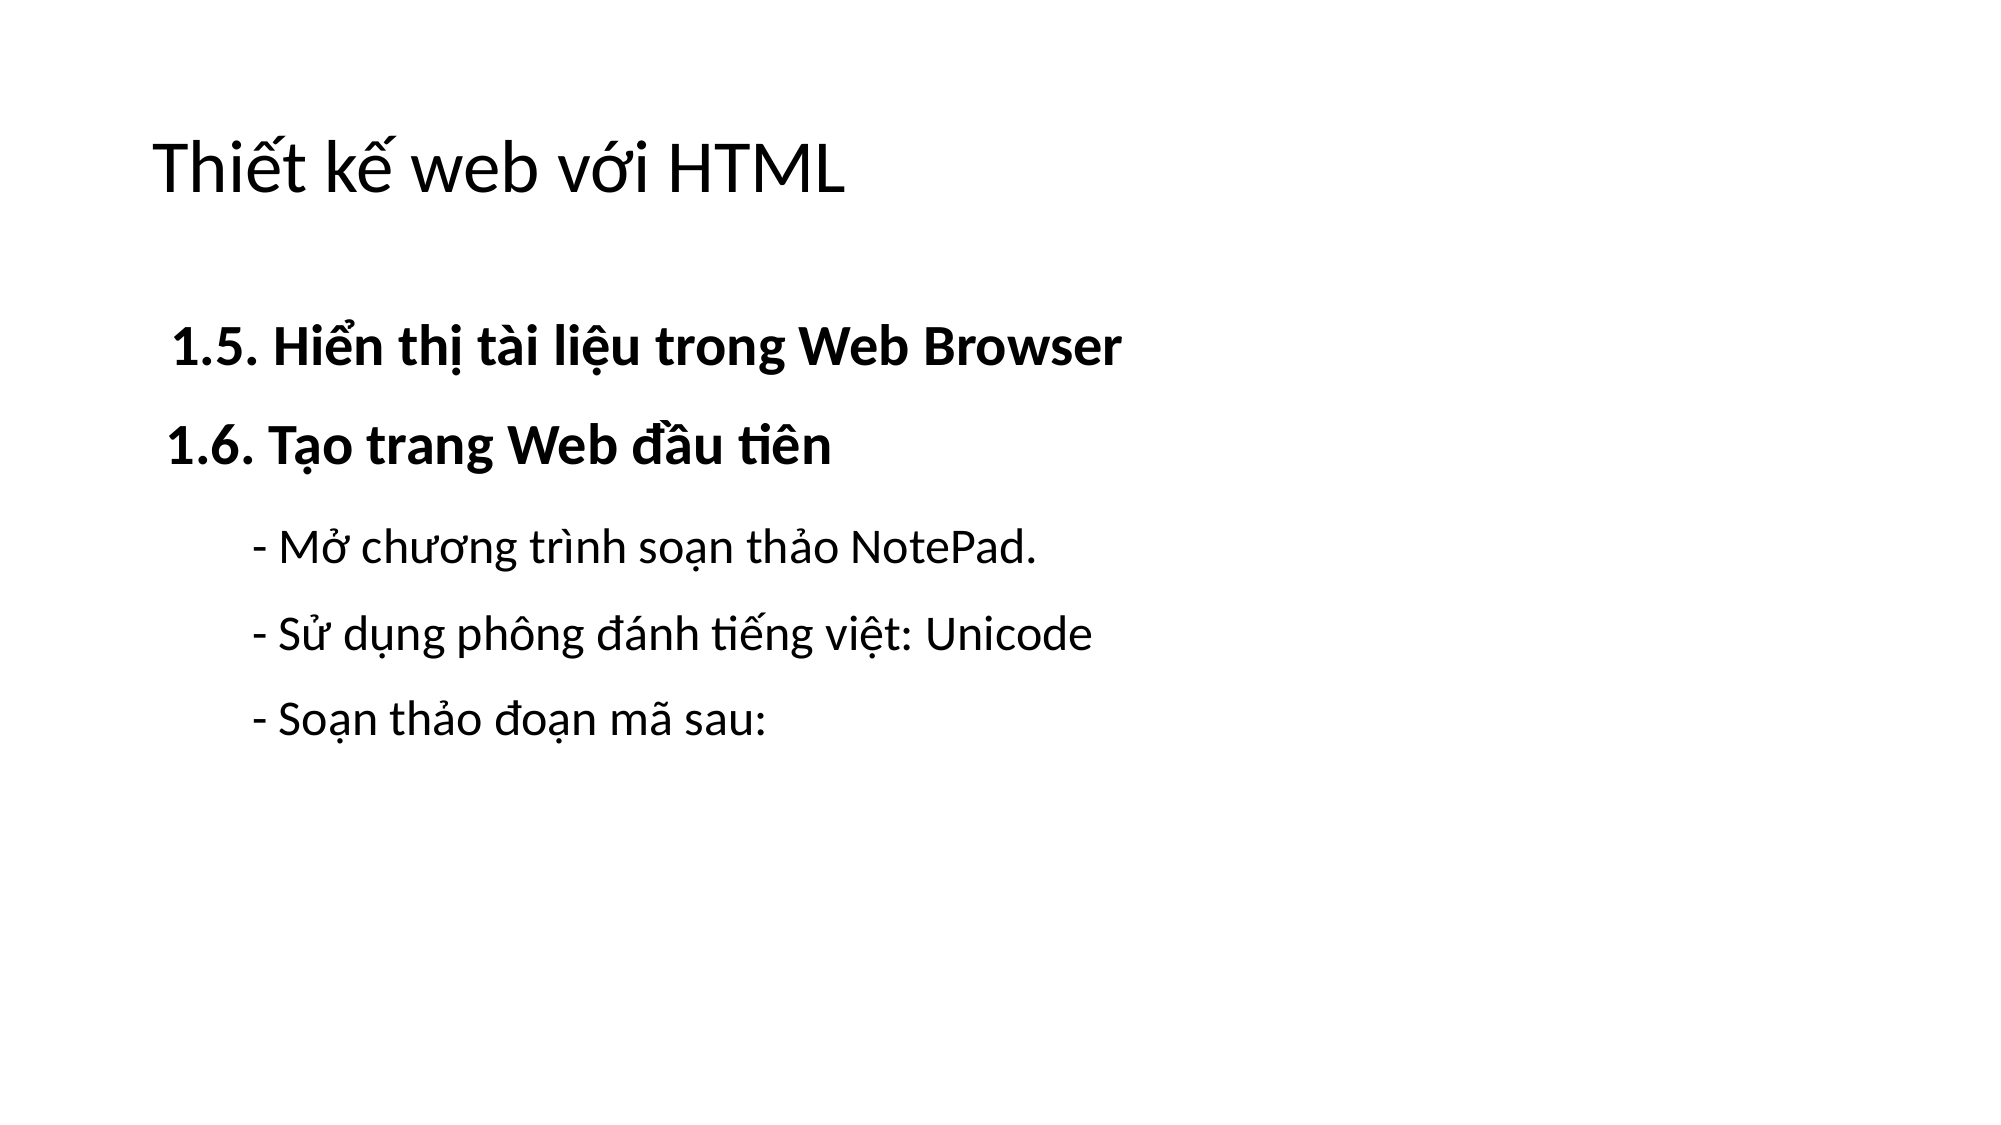

# Thiết kế web với HTML
1.5. Hiển thị tài liệu trong Web Browser
 1.6. Tạo trang Web đầu tiên
	- Mở chương trình soạn thảo NotePad.
	- Sử dụng phông đánh tiếng việt: Unicode
	- Soạn thảo đoạn mã sau: